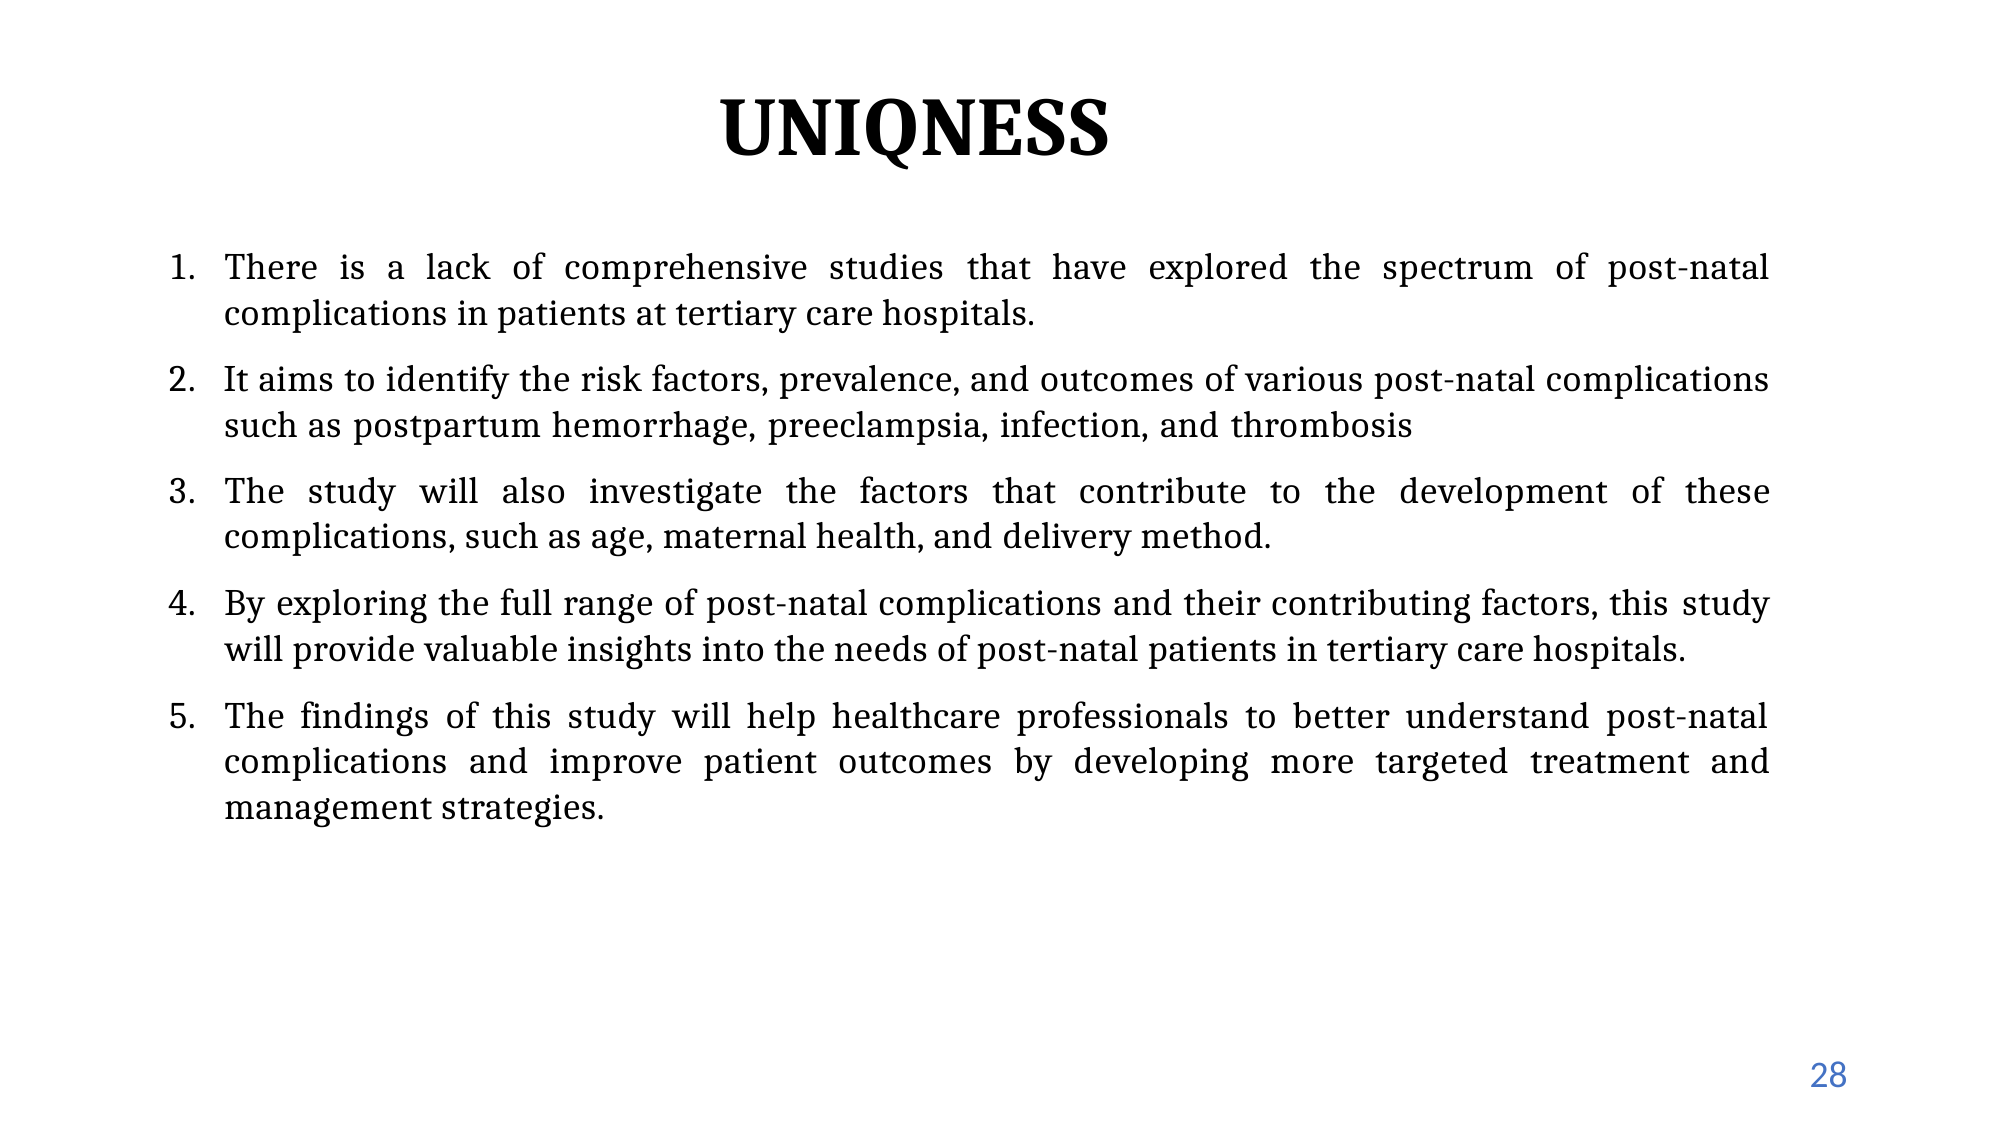

# UNIQNESS
There is a lack of comprehensive studies that have explored the spectrum of post-natal complications in patients at tertiary care hospitals.
It aims to identify the risk factors, prevalence, and outcomes of various post-natal complications such as postpartum hemorrhage, preeclampsia, infection, and thrombosis
The study will also investigate the factors that contribute to the development of these complications, such as age, maternal health, and delivery method.
By exploring the full range of post-natal complications and their contributing factors, this study will provide valuable insights into the needs of post-natal patients in tertiary care hospitals.
The findings of this study will help healthcare professionals to better understand post-natal complications and improve patient outcomes by developing more targeted treatment and management strategies.
28